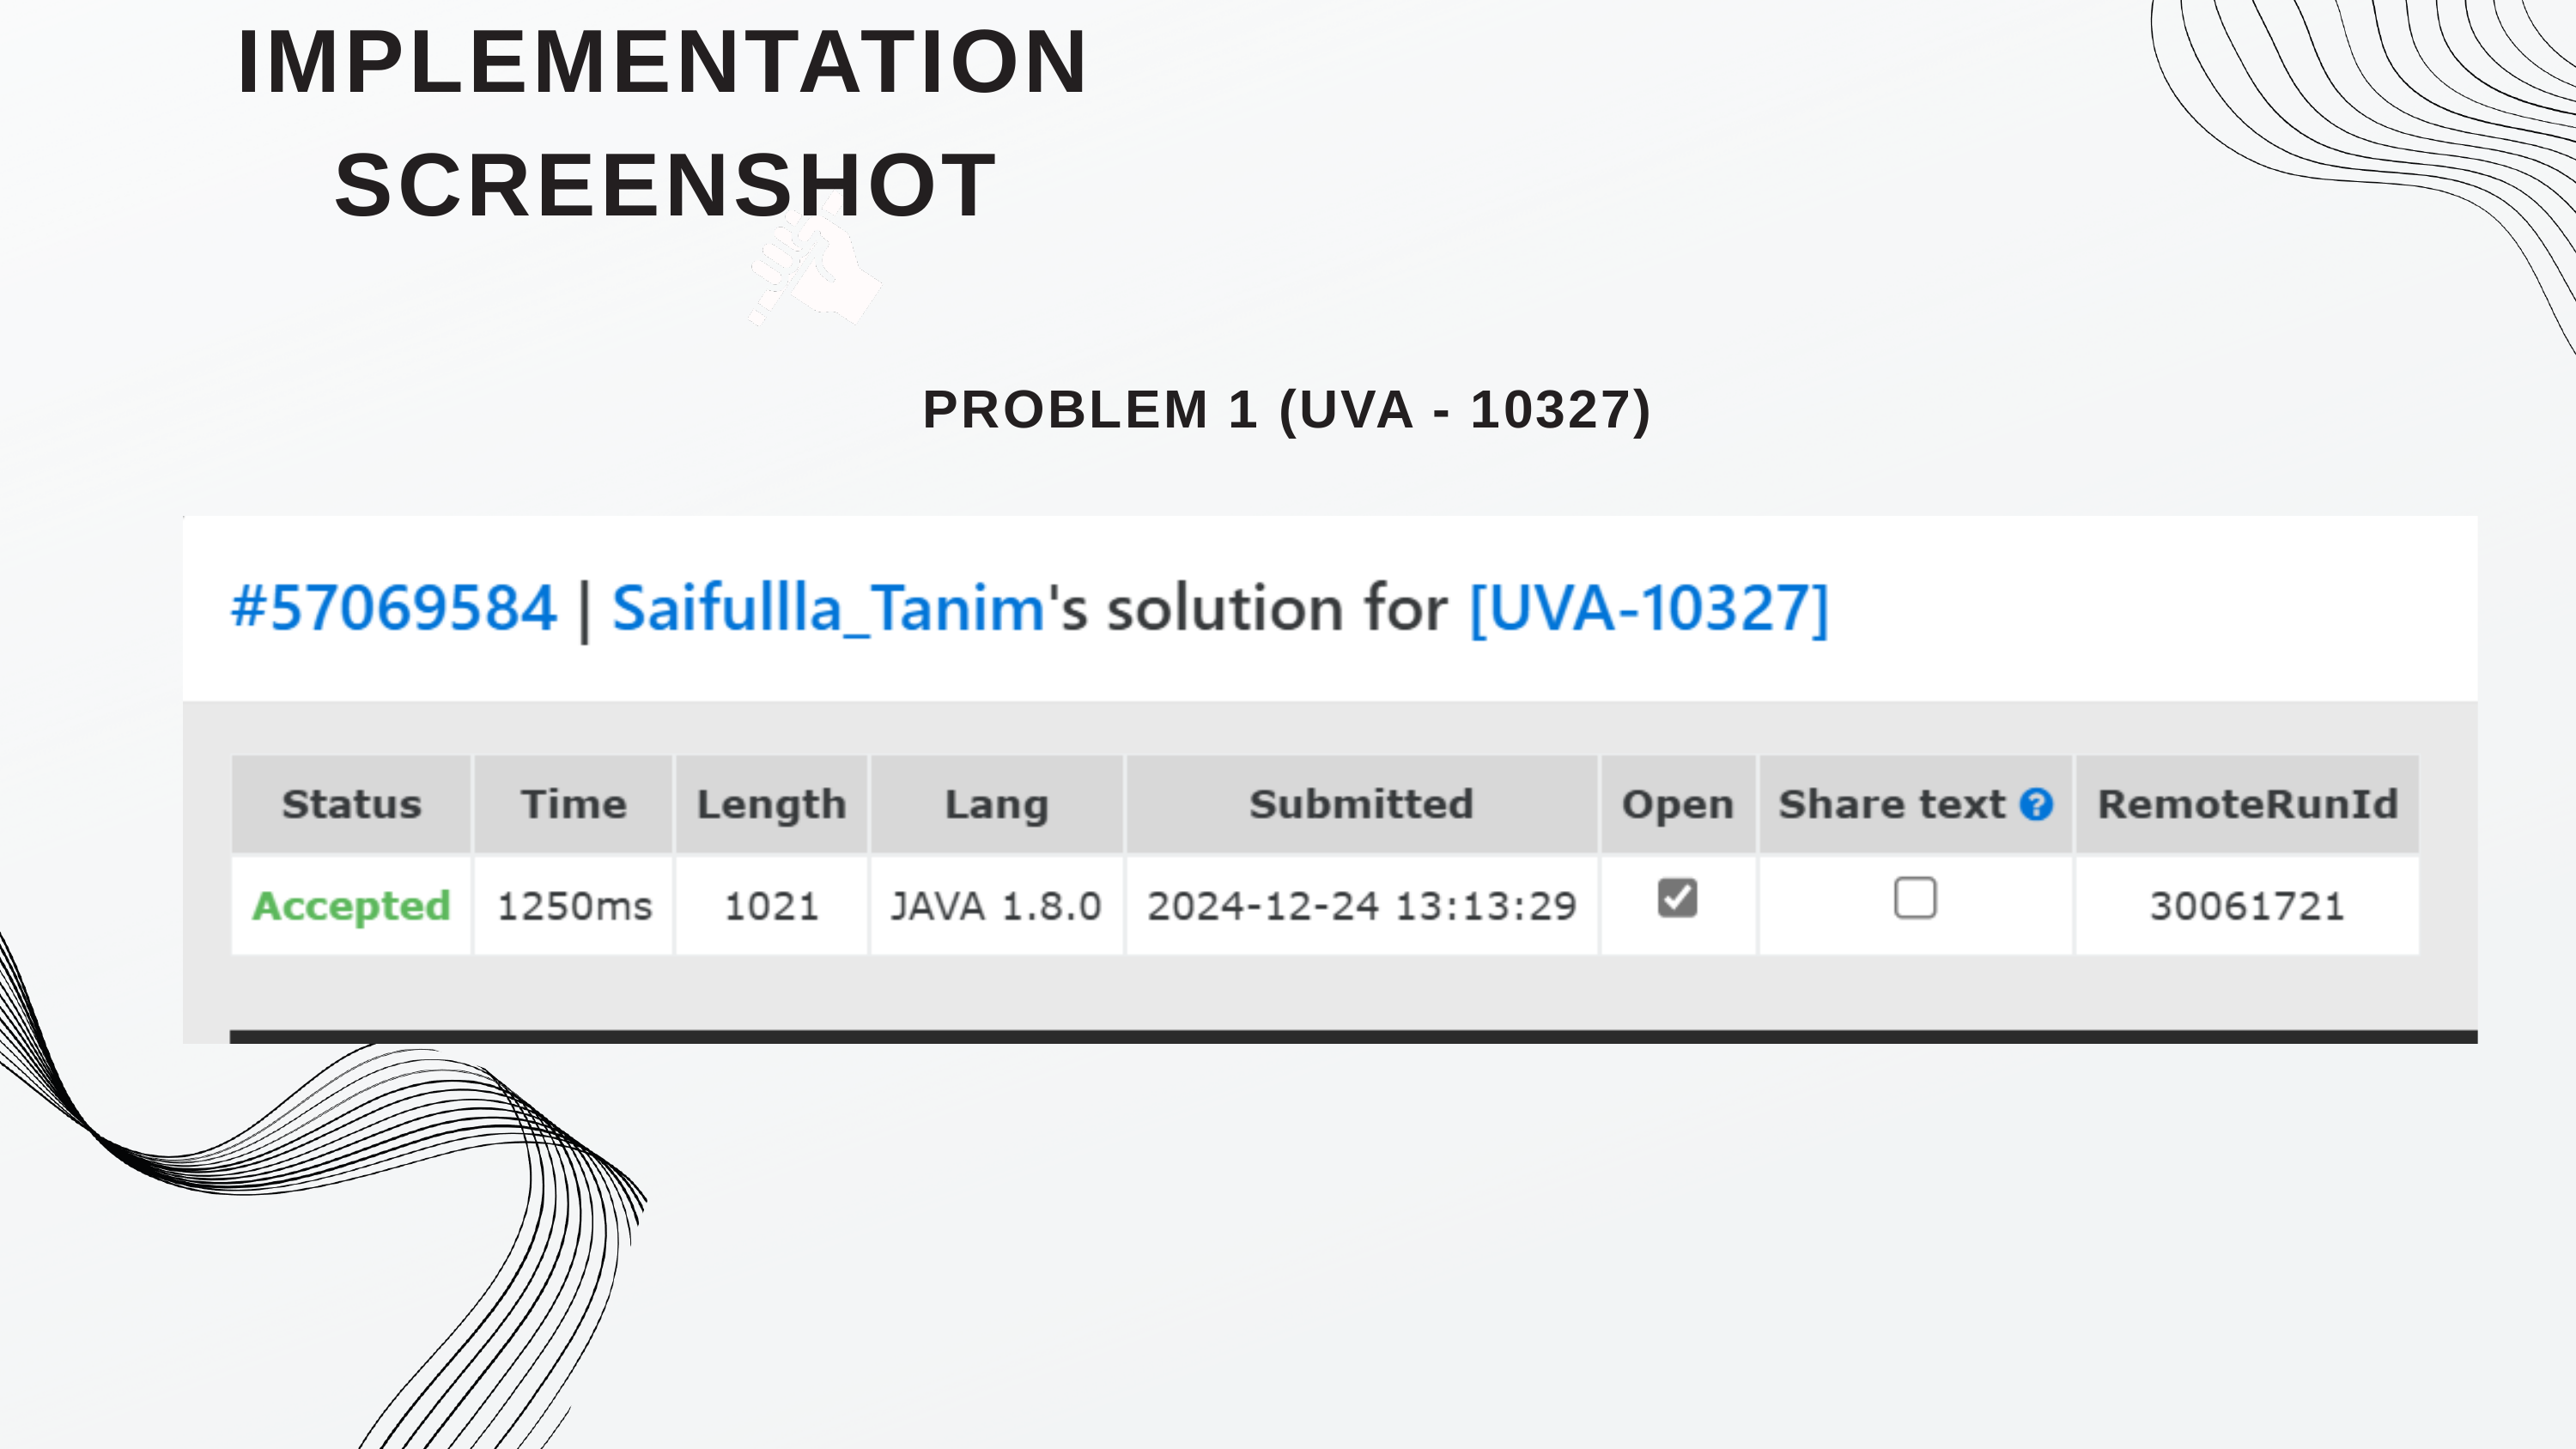

IMPLEMENTATION SCREENSHOT

PROBLEM 1 (UVA - 10327)